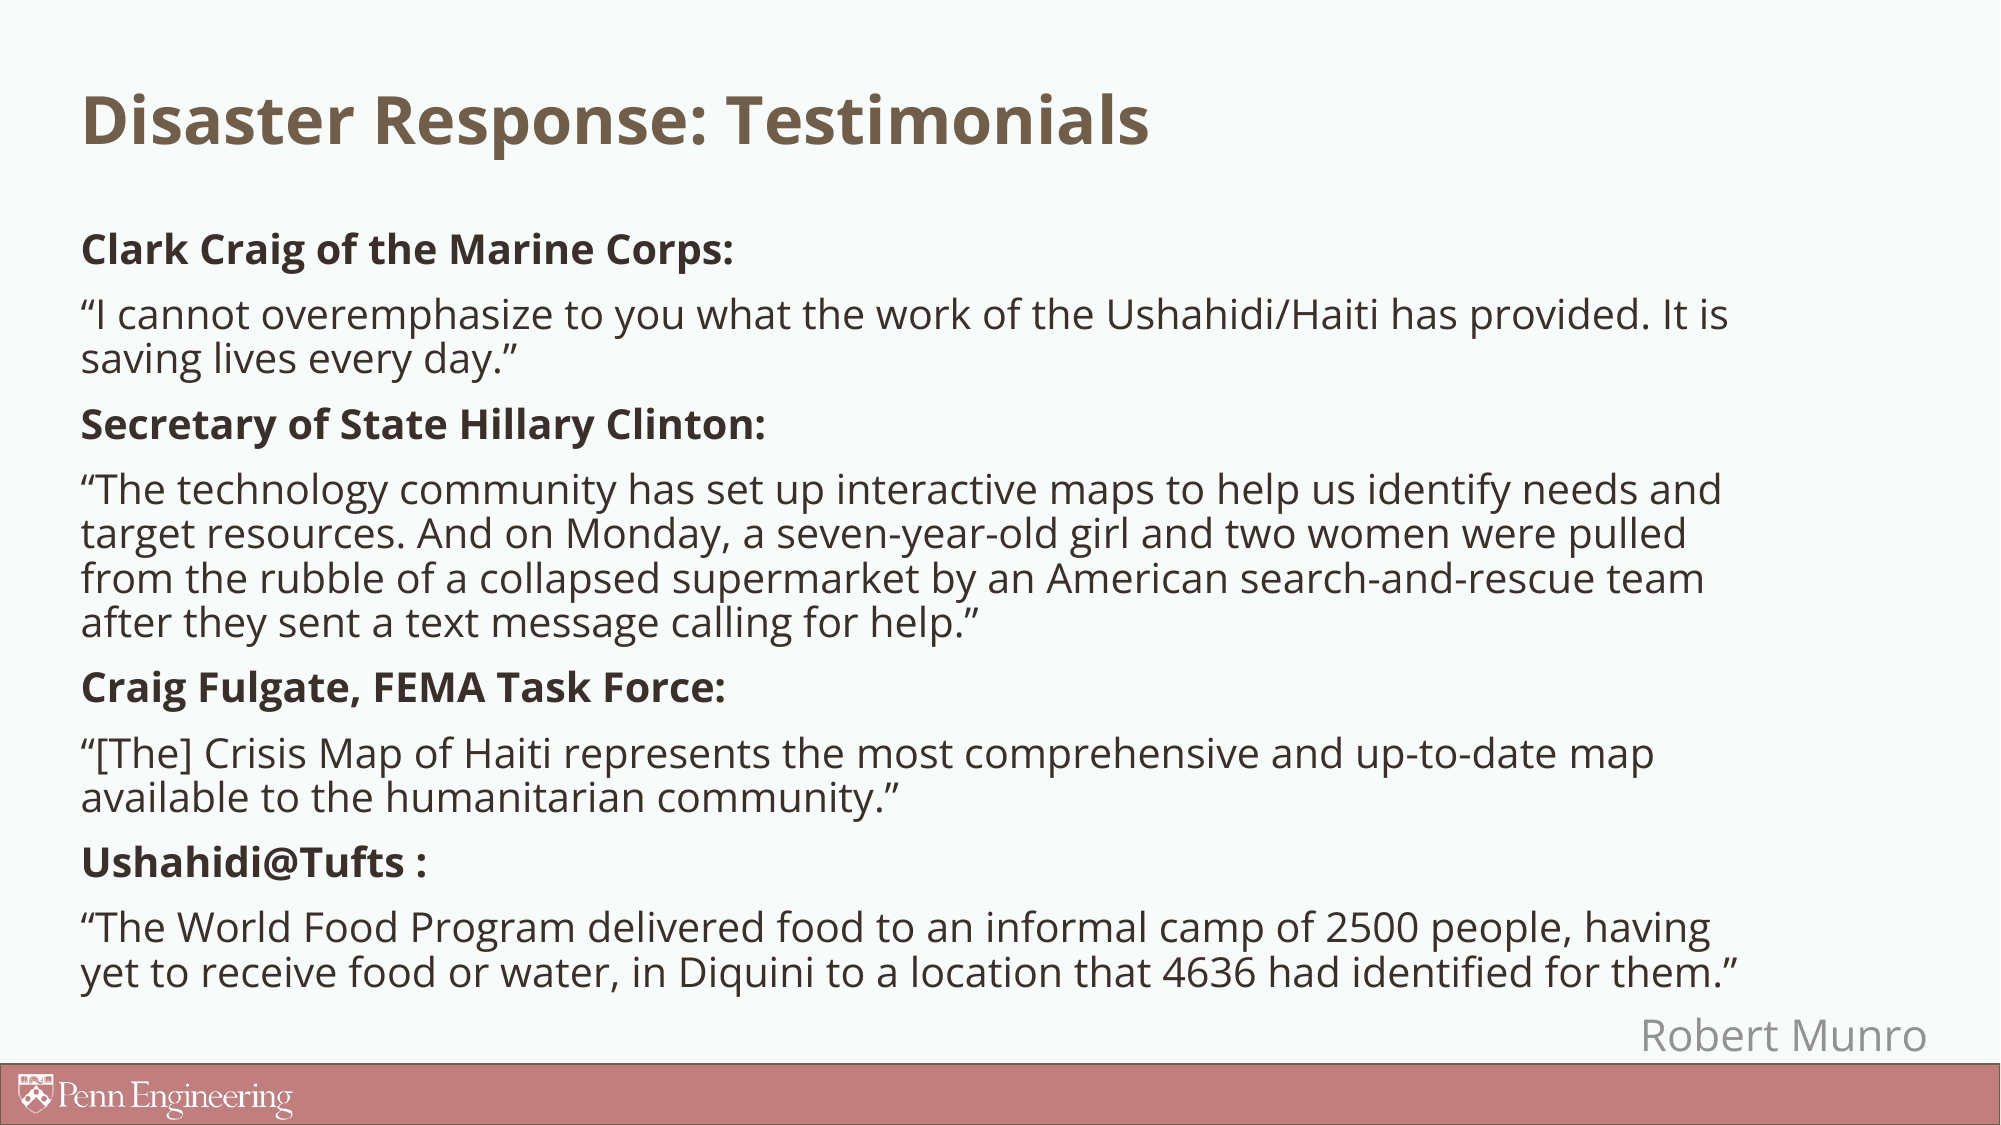

# Disaster Response: Testimonials
Clark Craig of the Marine Corps:
“I cannot overemphasize to you what the work of the Ushahidi/Haiti has provided. It is saving lives every day.”
Secretary of State Hillary Clinton:
“The technology community has set up interactive maps to help us identify needs and target resources. And on Monday, a seven-year-old girl and two women were pulled from the rubble of a collapsed supermarket by an American search-and-rescue team after they sent a text message calling for help.”
Craig Fulgate, FEMA Task Force:
“[The] Crisis Map of Haiti represents the most comprehensive and up-to-date map available to the humanitarian community.”
Ushahidi@Tufts :
“The World Food Program delivered food to an informal camp of 2500 people, having yet to receive food or water, in Diquini to a location that 4636 had identified for them.”

Robert Munro